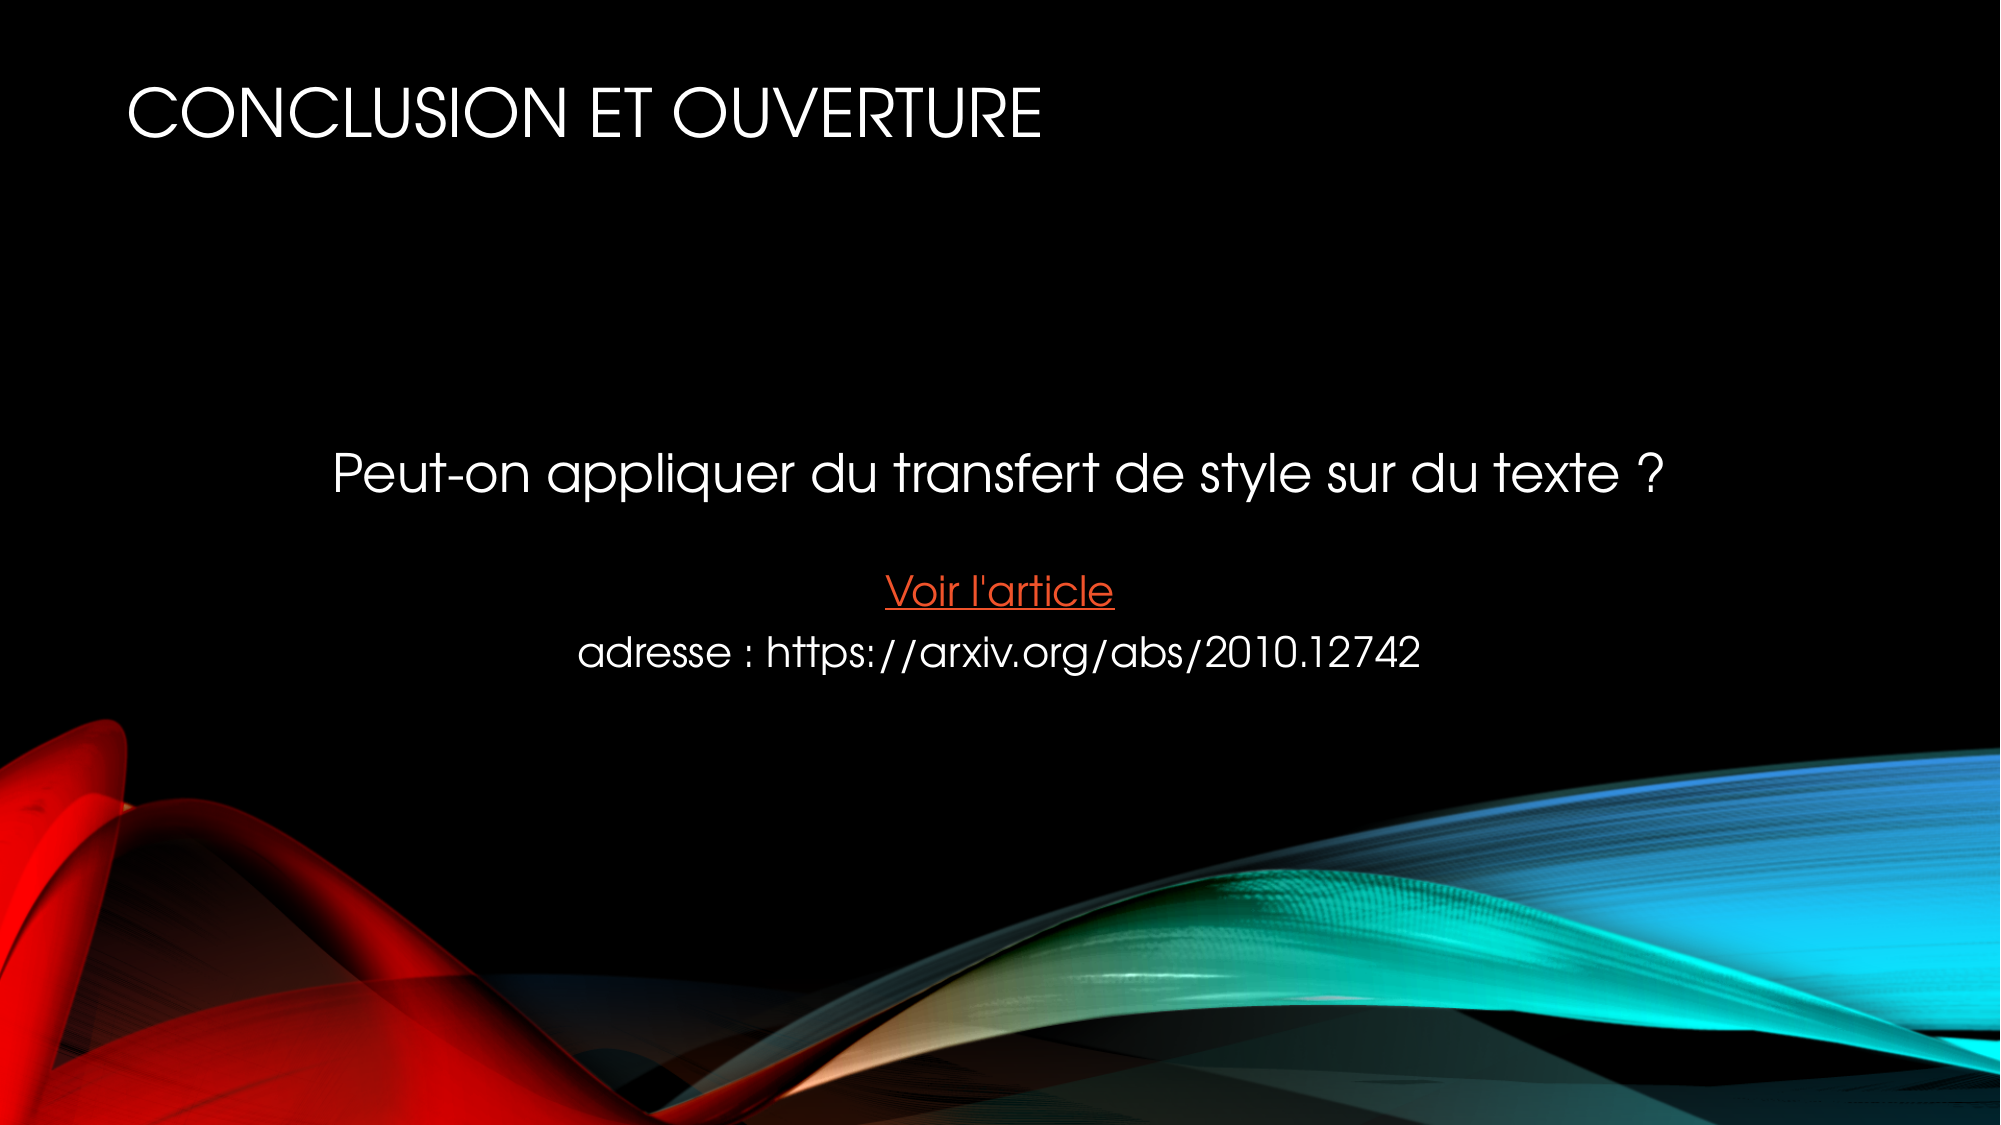

# Conclusion et ouverture
Peut-on appliquer du transfert de style sur du texte ?

Voir l'article
adresse : https://arxiv.org/abs/2010.12742